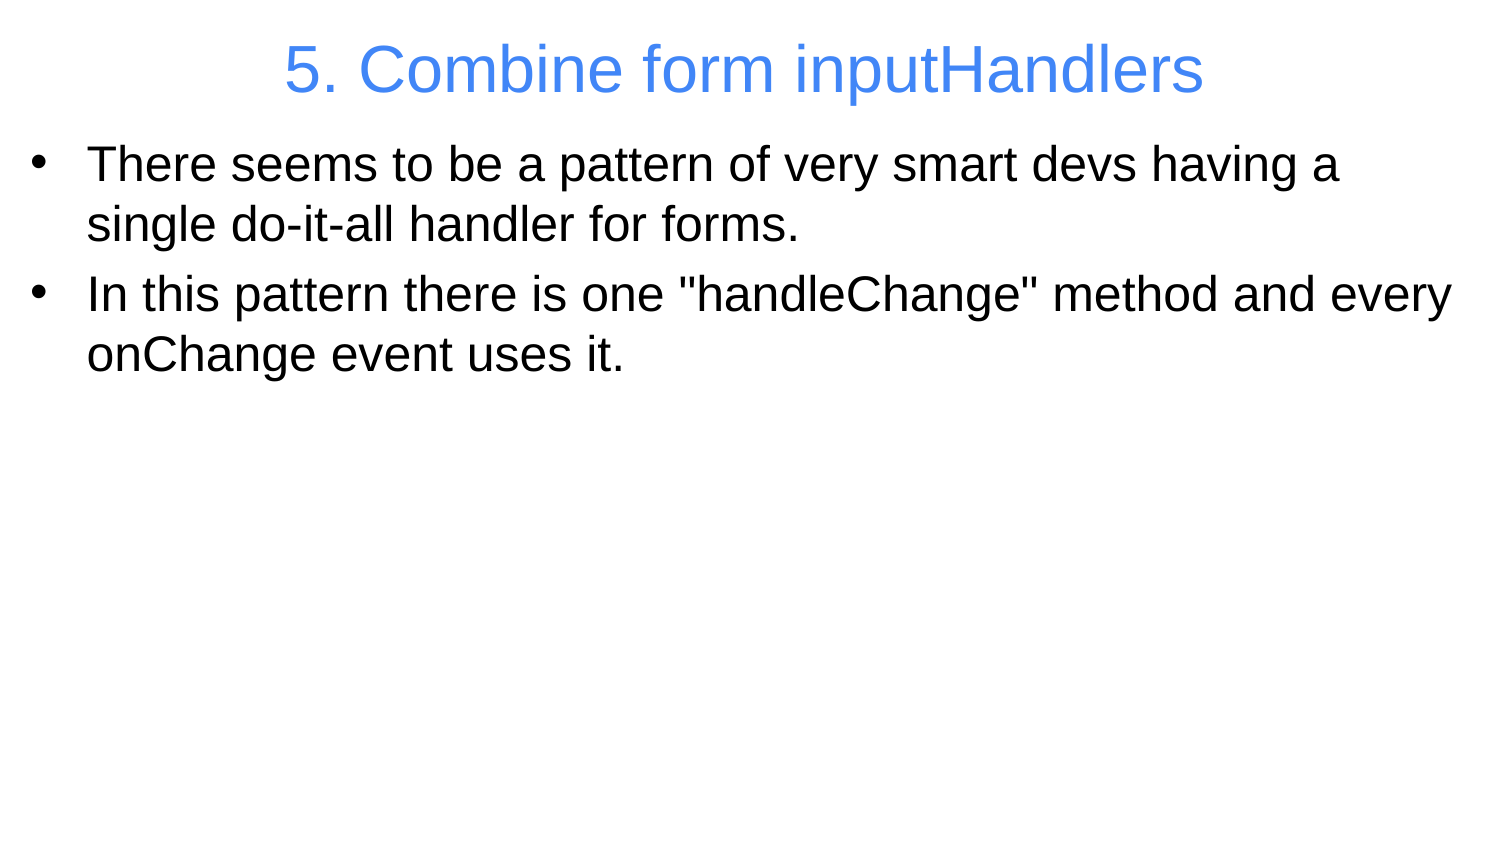

# 5. Combine form inputHandlers
There seems to be a pattern of very smart devs having a single do-it-all handler for forms.
In this pattern there is one "handleChange" method and every onChange event uses it.